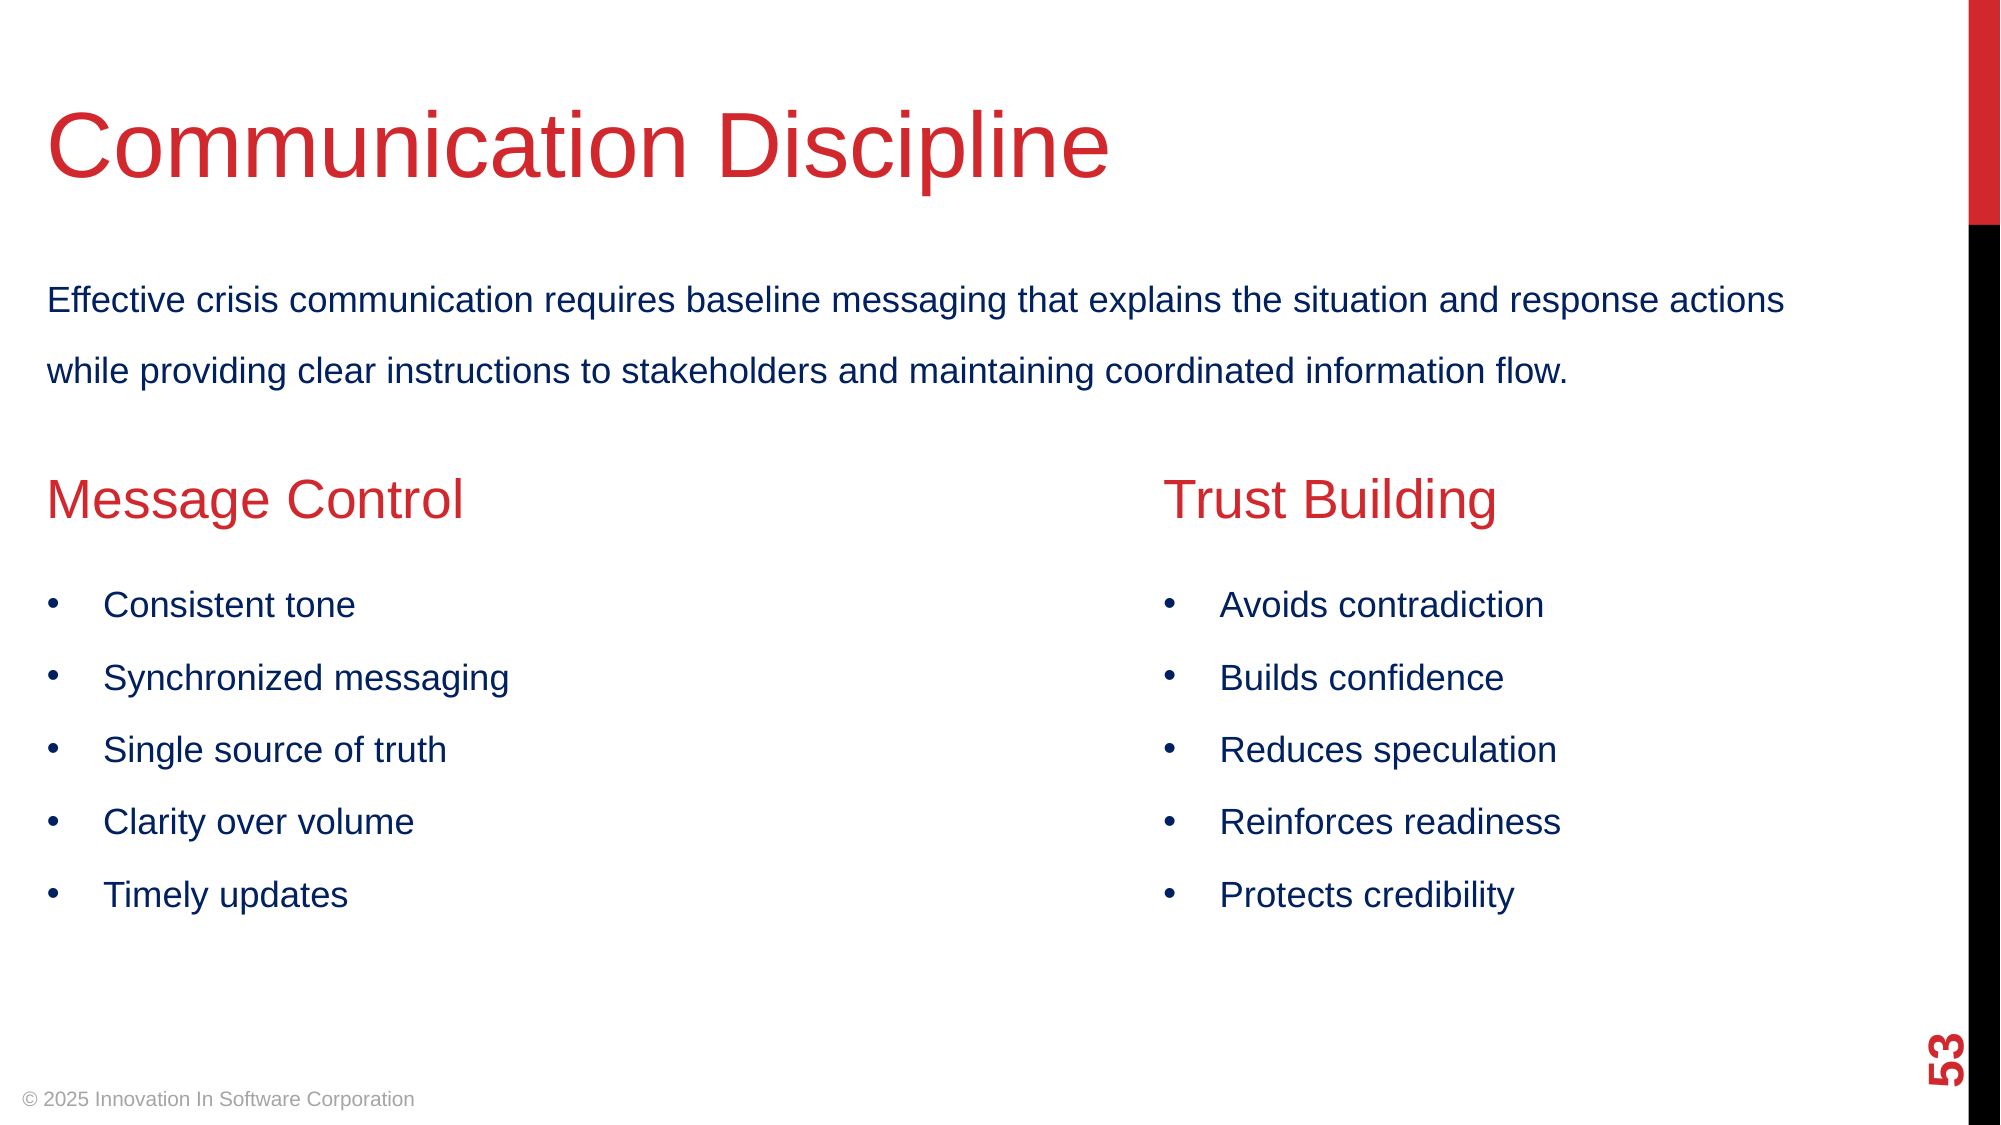

Communication Discipline
Effective crisis communication requires baseline messaging that explains the situation and response actions while providing clear instructions to stakeholders and maintaining coordinated information flow.
Message Control
Trust Building
Consistent tone
Avoids contradiction
Synchronized messaging
Builds confidence
Single source of truth
Reduces speculation
Clarity over volume
Reinforces readiness
Timely updates
Protects credibility
53
© 2025 Innovation In Software Corporation